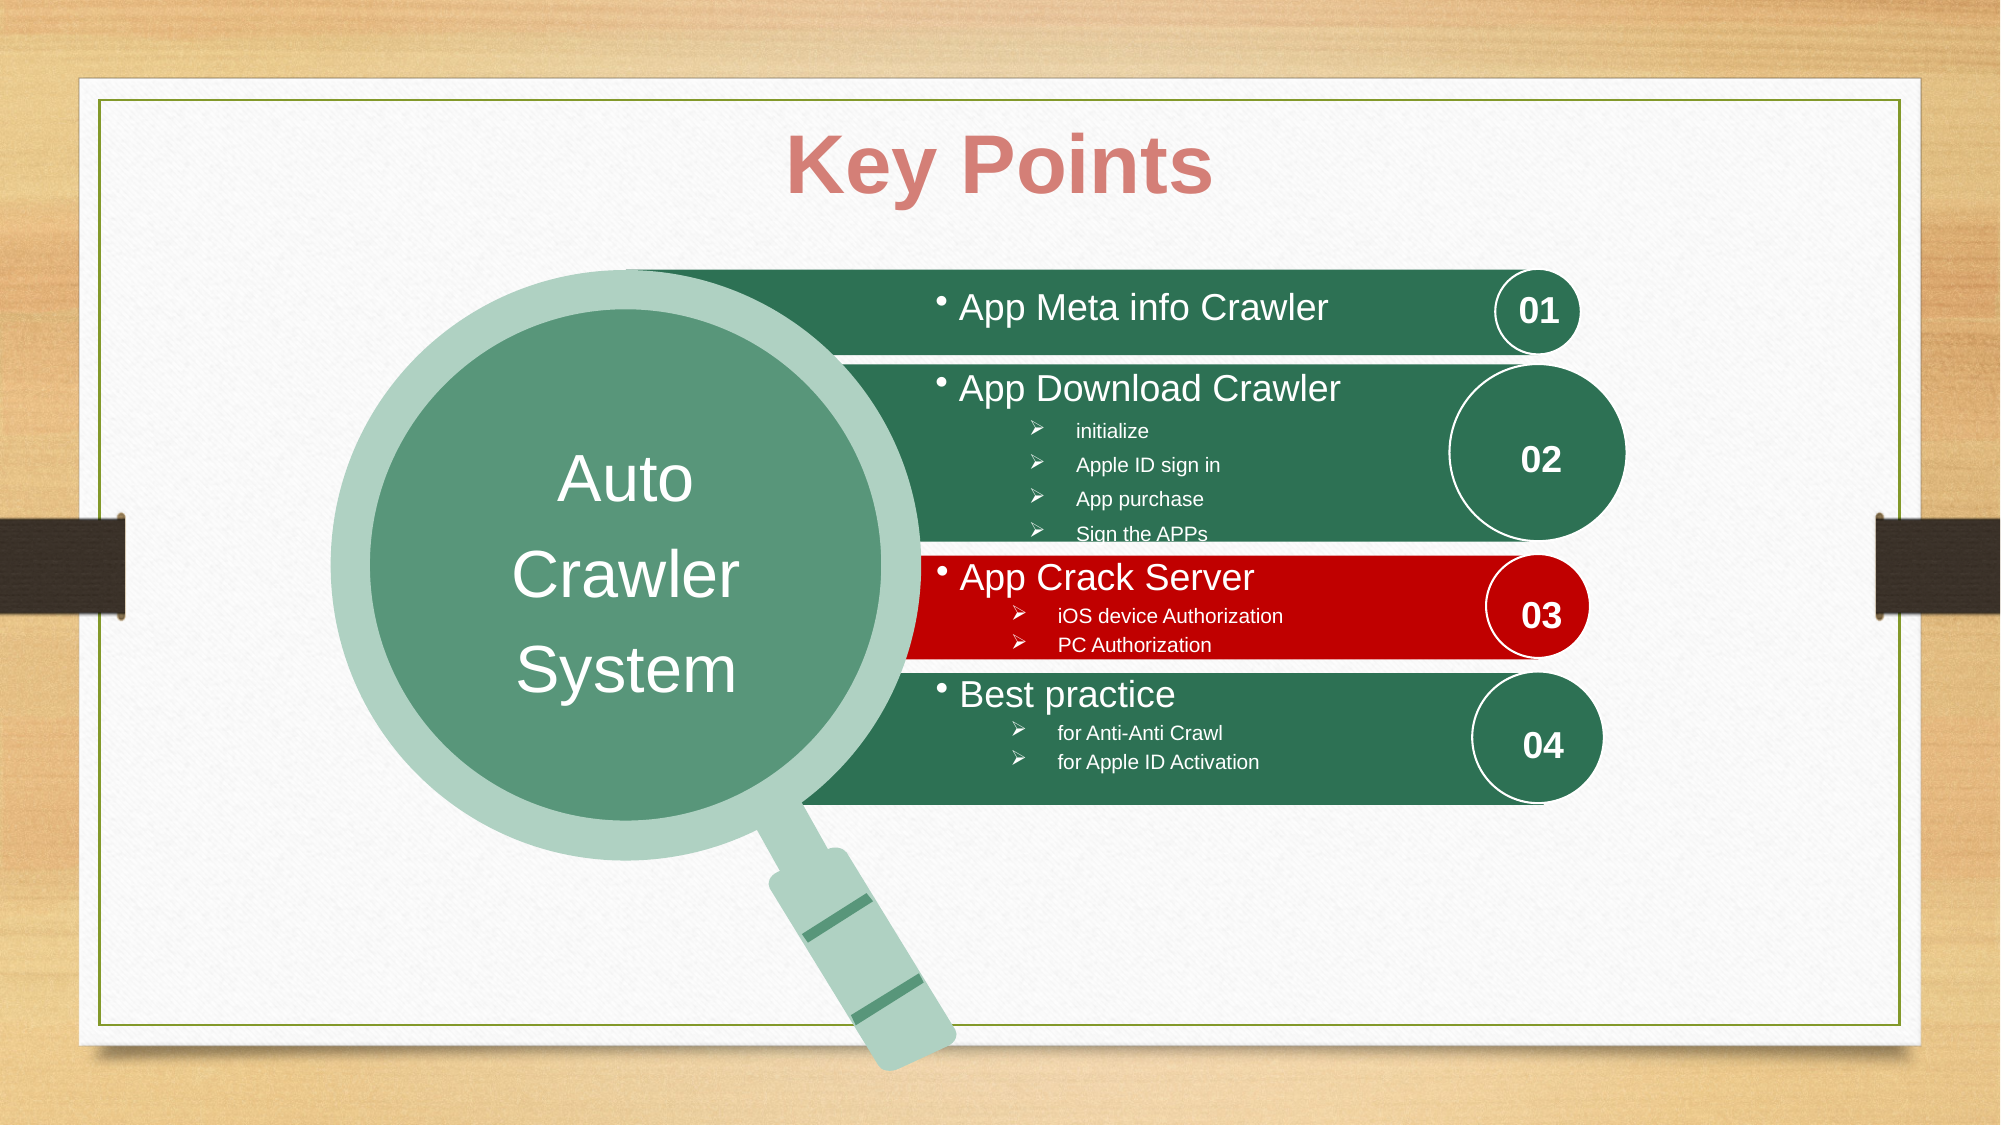

Key Points

01
 App Meta info Crawler
 App Download Crawler
initialize
Apple ID sign in
App purchase
Sign the APPs

Auto Crawler System
02
 App Crack Server
iOS device Authorization
PC Authorization

 Best practice
for Anti-Anti Crawl
for Apple ID Activation

03
04